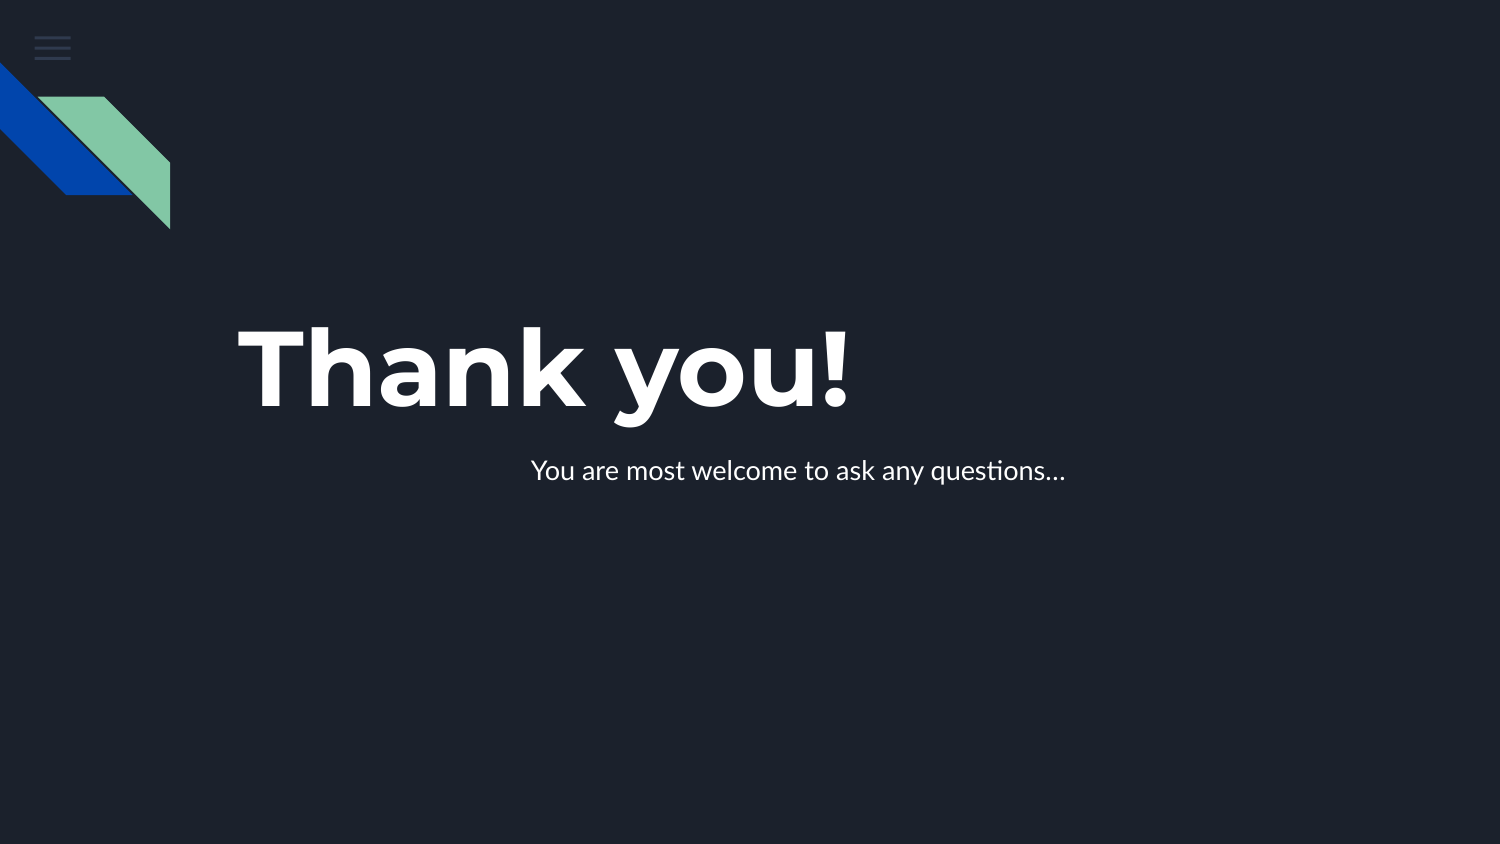

# Thank you!
You are most welcome to ask any questions…